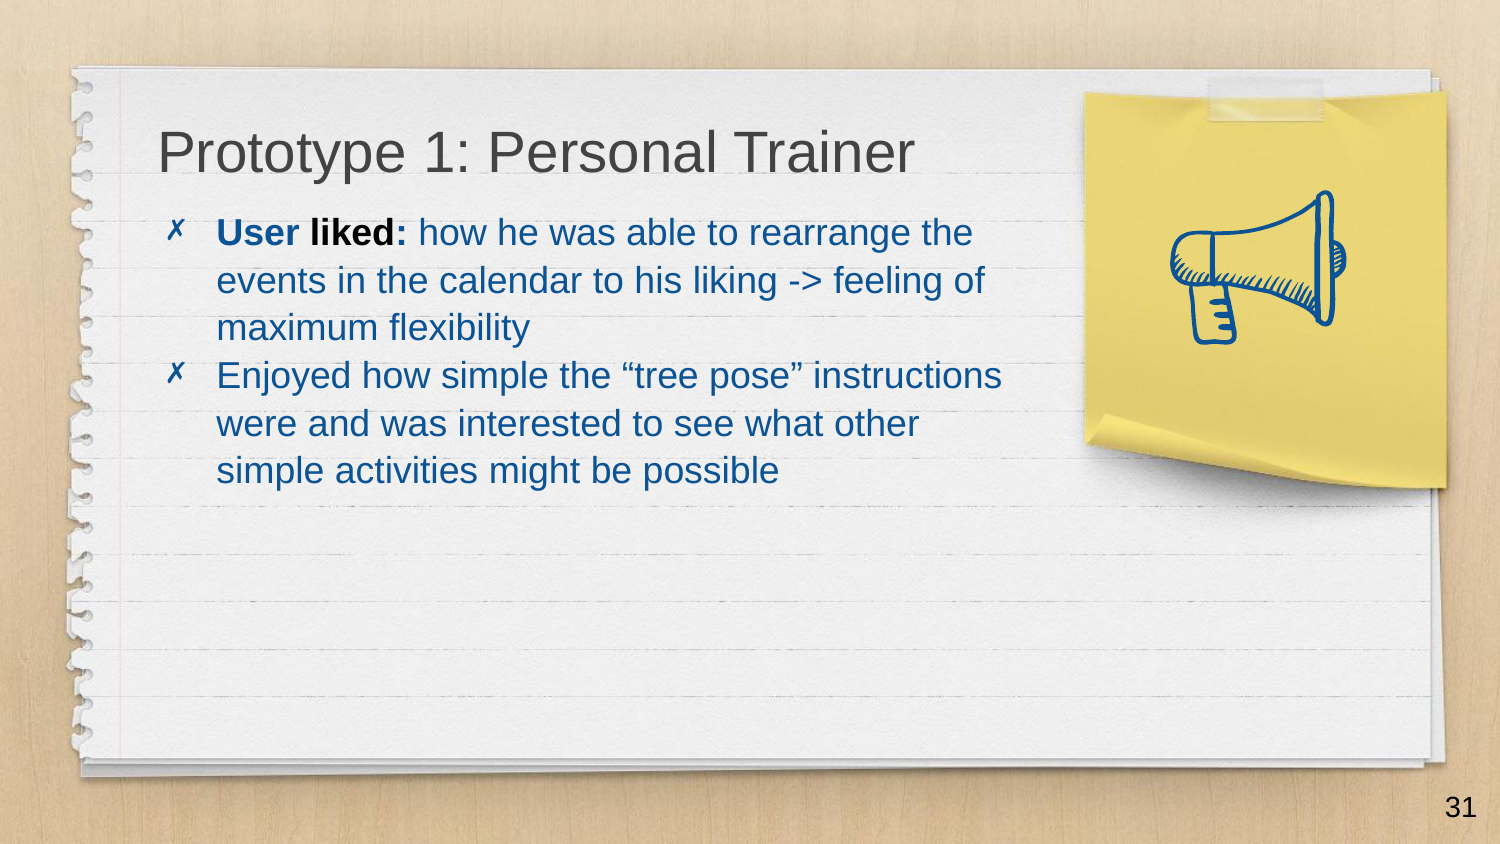

Prototype 1: Personal Trainer
User liked: how he was able to rearrange the events in the calendar to his liking -> feeling of maximum flexibility
Enjoyed how simple the “tree pose” instructions were and was interested to see what other simple activities might be possible

31